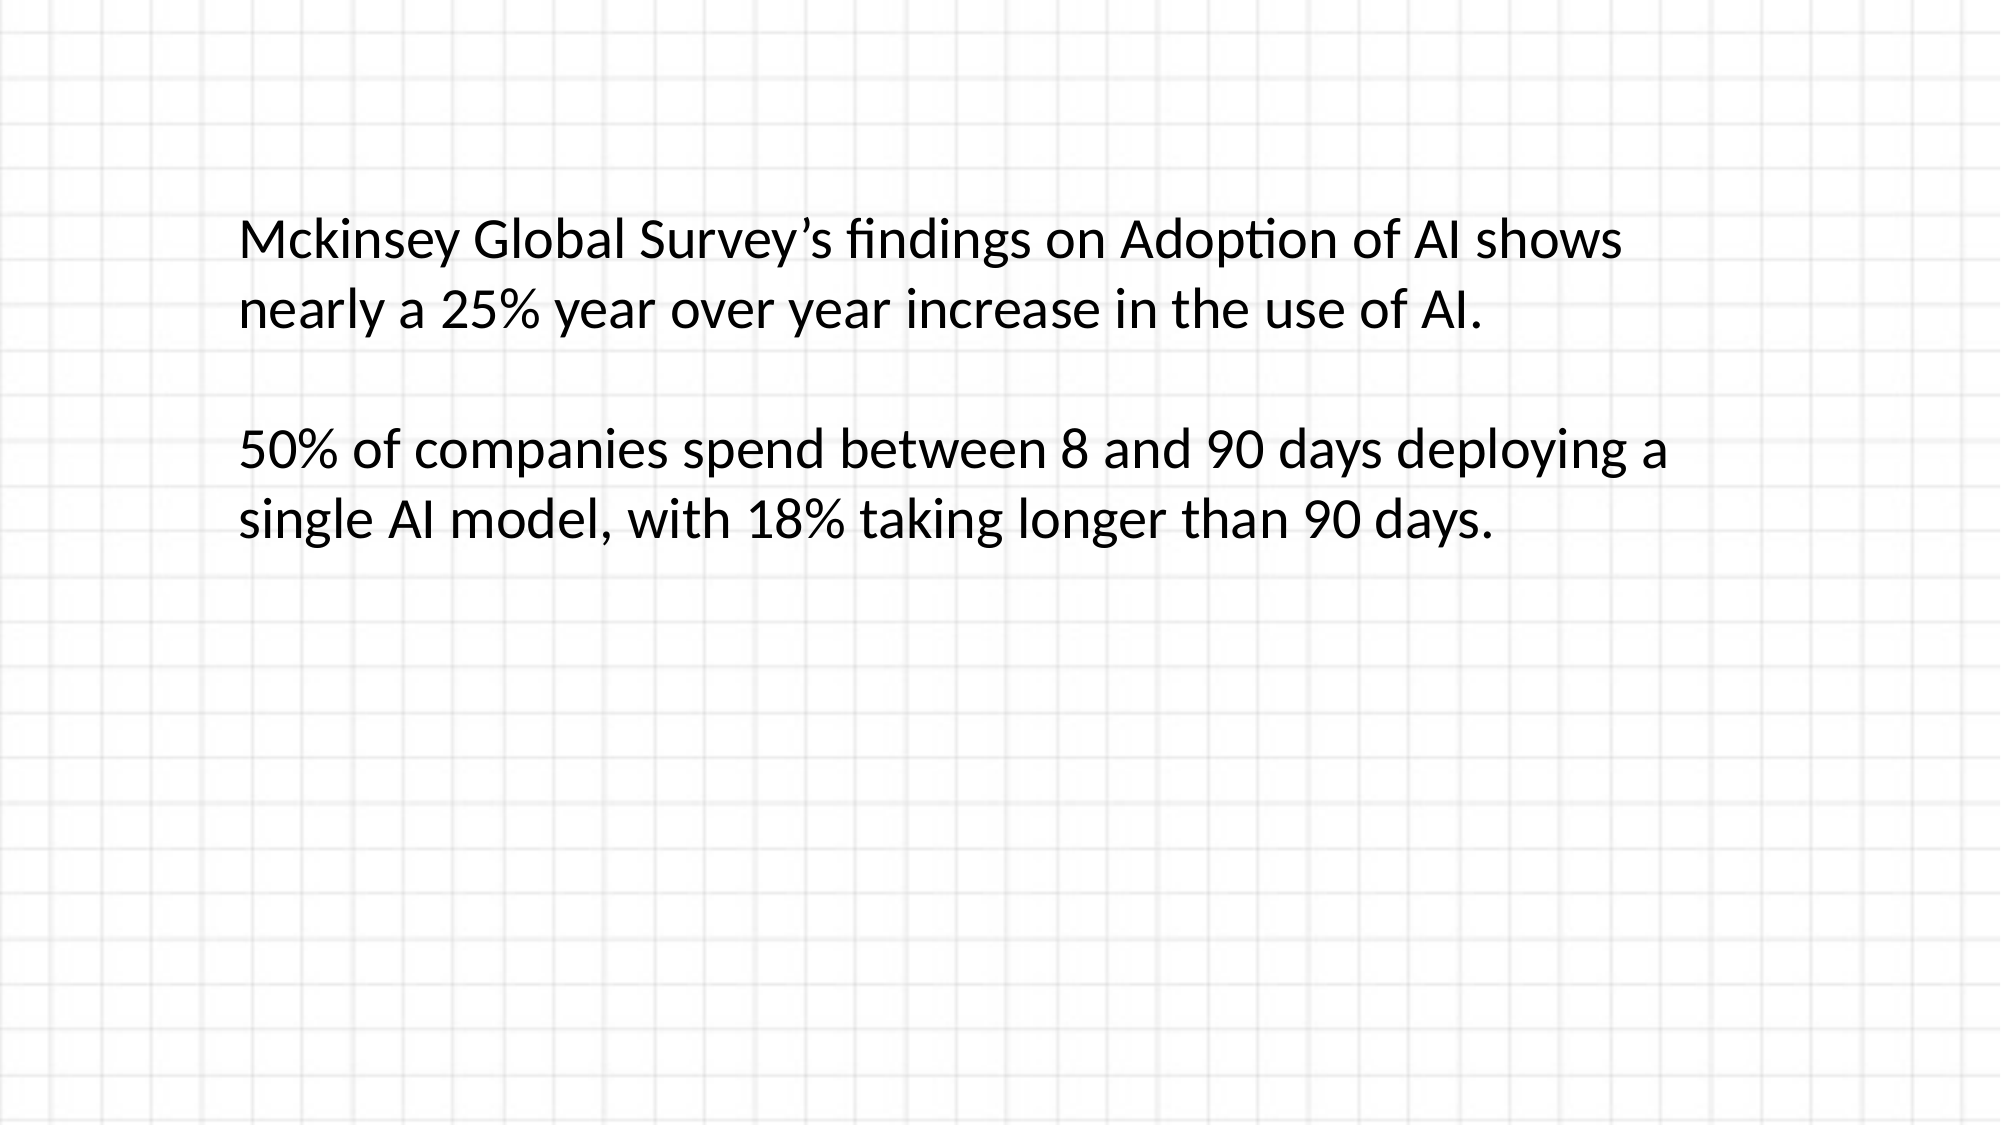

Mckinsey Global Survey’s findings on Adoption of AI shows nearly a 25% year over year increase in the use of AI.

50% of companies spend between 8 and 90 days deploying a single AI model, with 18% taking longer than 90 days.